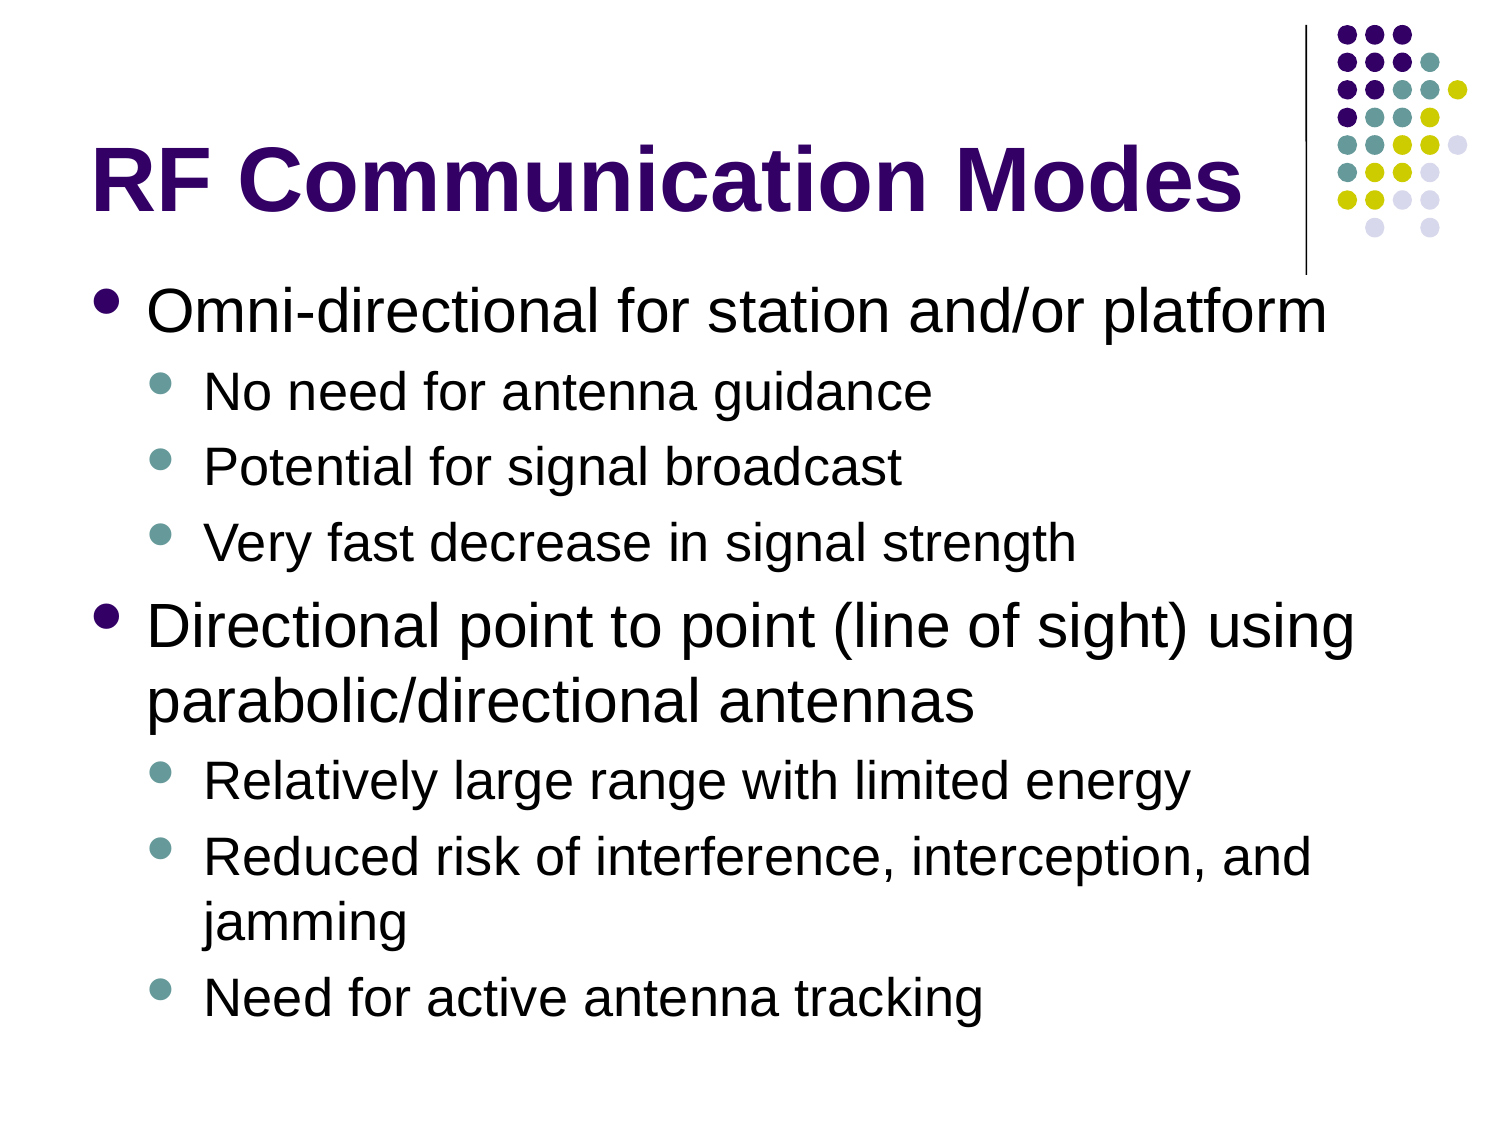

# RF Communication Modes
Omni-directional for station and/or platform
No need for antenna guidance
Potential for signal broadcast
Very fast decrease in signal strength
Directional point to point (line of sight) using parabolic/directional antennas
Relatively large range with limited energy
Reduced risk of interference, interception, and jamming
Need for active antenna tracking